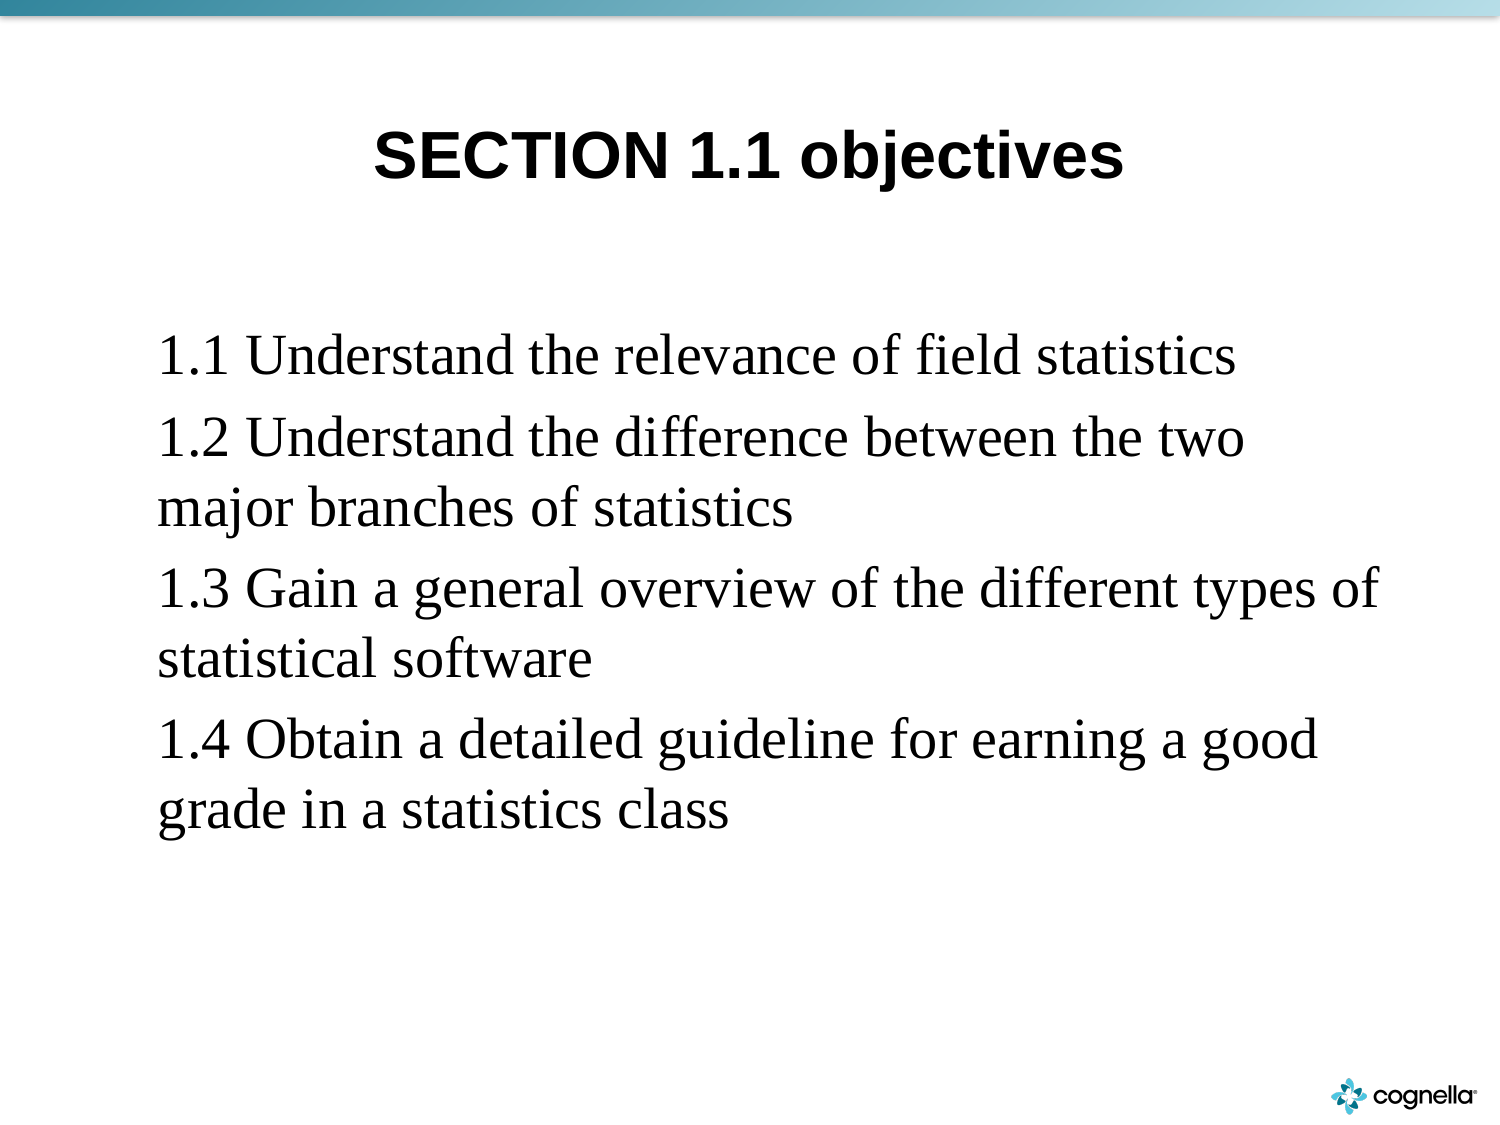

# SECTION 1.1 objectives
1.1 Understand the relevance of field statistics
1.2 Understand the difference between the two major branches of statistics
1.3 Gain a general overview of the different types of statistical software
1.4 Obtain a detailed guideline for earning a good grade in a statistics class